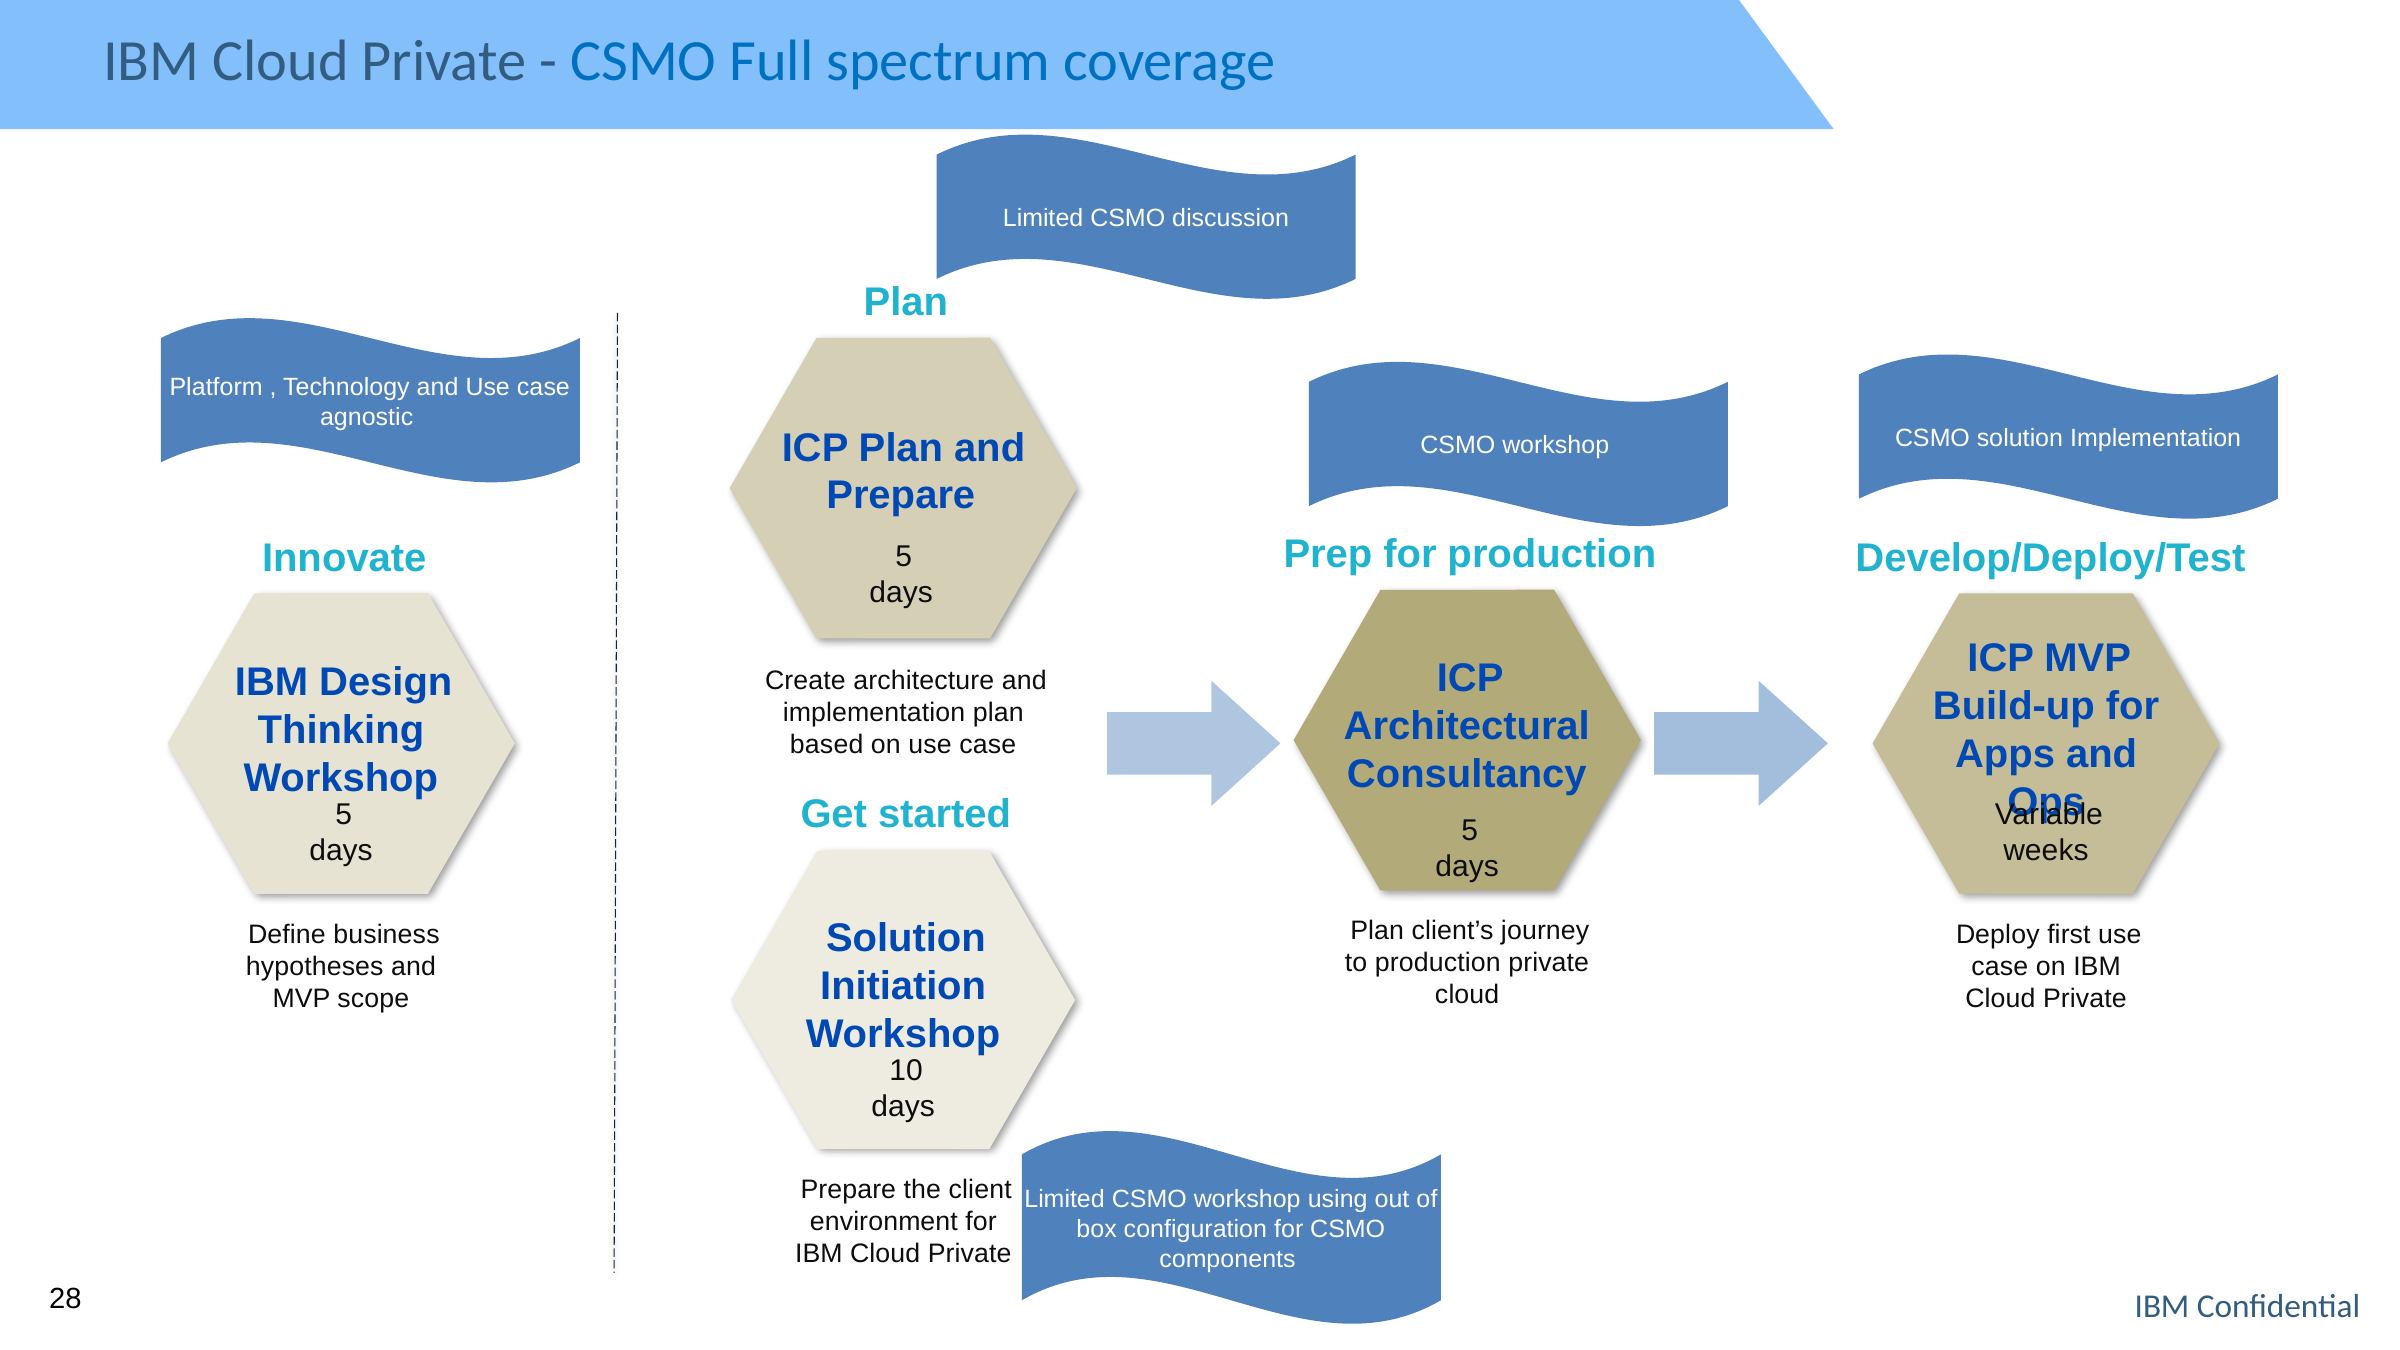

# IBM Cloud Private - CSMO Full spectrum coverage
Limited CSMO discussion
Plan

ICP Plan and Prepare
5 days
Create architecture and implementation plan based on use case

Solution Initiation Workshop
10 days
Prepare the client environment for IBM Cloud Private
Platform , Technology and Use case agnostic

CSMO solution Implementation
CSMO workshop

Prep for production
Innovate
Develop/Deploy/Test

ICP Architectural Consultancy
5 days
Plan client’s journey to production private cloud

ICP MVP Build-up for Apps and Ops
Variable weeks
Deploy first use case on IBM Cloud Private

IBM Design Thinking Workshop
5 days
Define business hypotheses and MVP scope

Get started
Limited CSMO workshop using out of box configuration for CSMO components